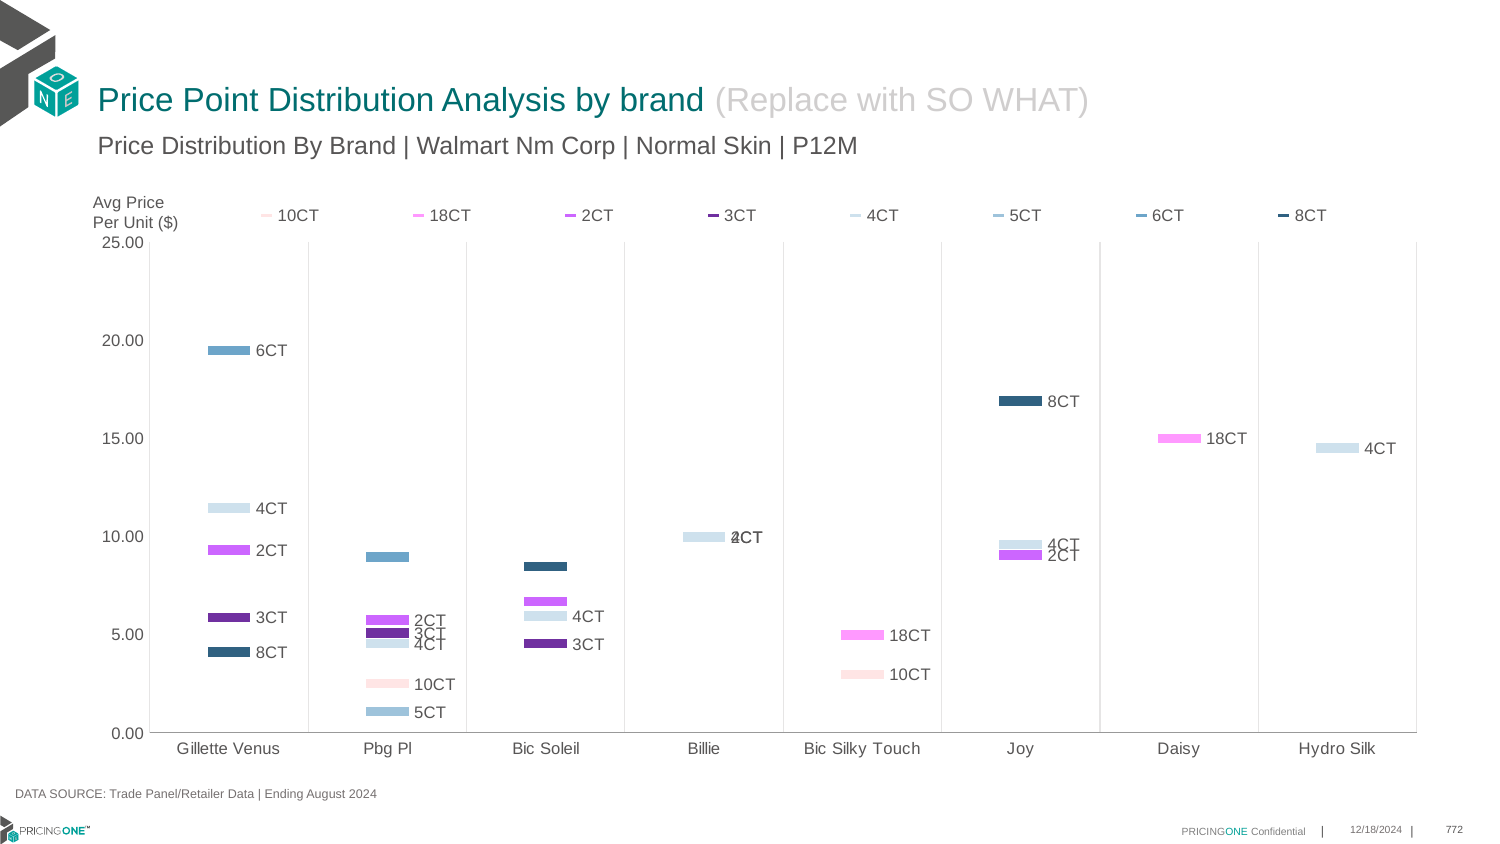

# Price Point Distribution Analysis by brand (Replace with SO WHAT)
Price Distribution By Brand | Walmart Nm Corp | Normal Skin | P12M

### Chart

| Category | 10CT | 18CT | 2CT | 3CT | 4CT | 5CT | 6CT | 8CT |
|---|---|---|---|---|---|---|---|---|
| Gillette Venus | None | None | 9.31251067996139 | 5.863797425637564 | 11.441161788903473 | None | 19.469513843302312 | 4.114659813999021 |
| Pbg Pl | 2.4908662938075885 | None | 5.739332728098048 | 5.070967806659376 | 4.540132574392968 | 1.0648497923612827 | 8.95144777338107 | None |
| Bic Soleil | None | None | 6.670038100475274 | 4.531170997516403 | 5.946633322323408 | None | None | 8.474020337301587 |
| Billie | None | None | 9.968429490957961 | None | 9.969912251716416 | None | None | None |
| Bic Silky Touch | 2.97006621577839 | 4.97960182767624 | None | None | None | None | None | None |
| Joy | None | None | 9.050822958921994 | None | 9.598006422263849 | None | None | 16.89414016489988 |
| Daisy | None | 14.99726603575184 | None | None | None | None | None | None |
| Hydro Silk | None | None | None | None | 14.500288317379772 | None | None | None |
Avg Price
Per Unit ($)
DATA SOURCE: Trade Panel/Retailer Data | Ending August 2024
12/18/2024
772